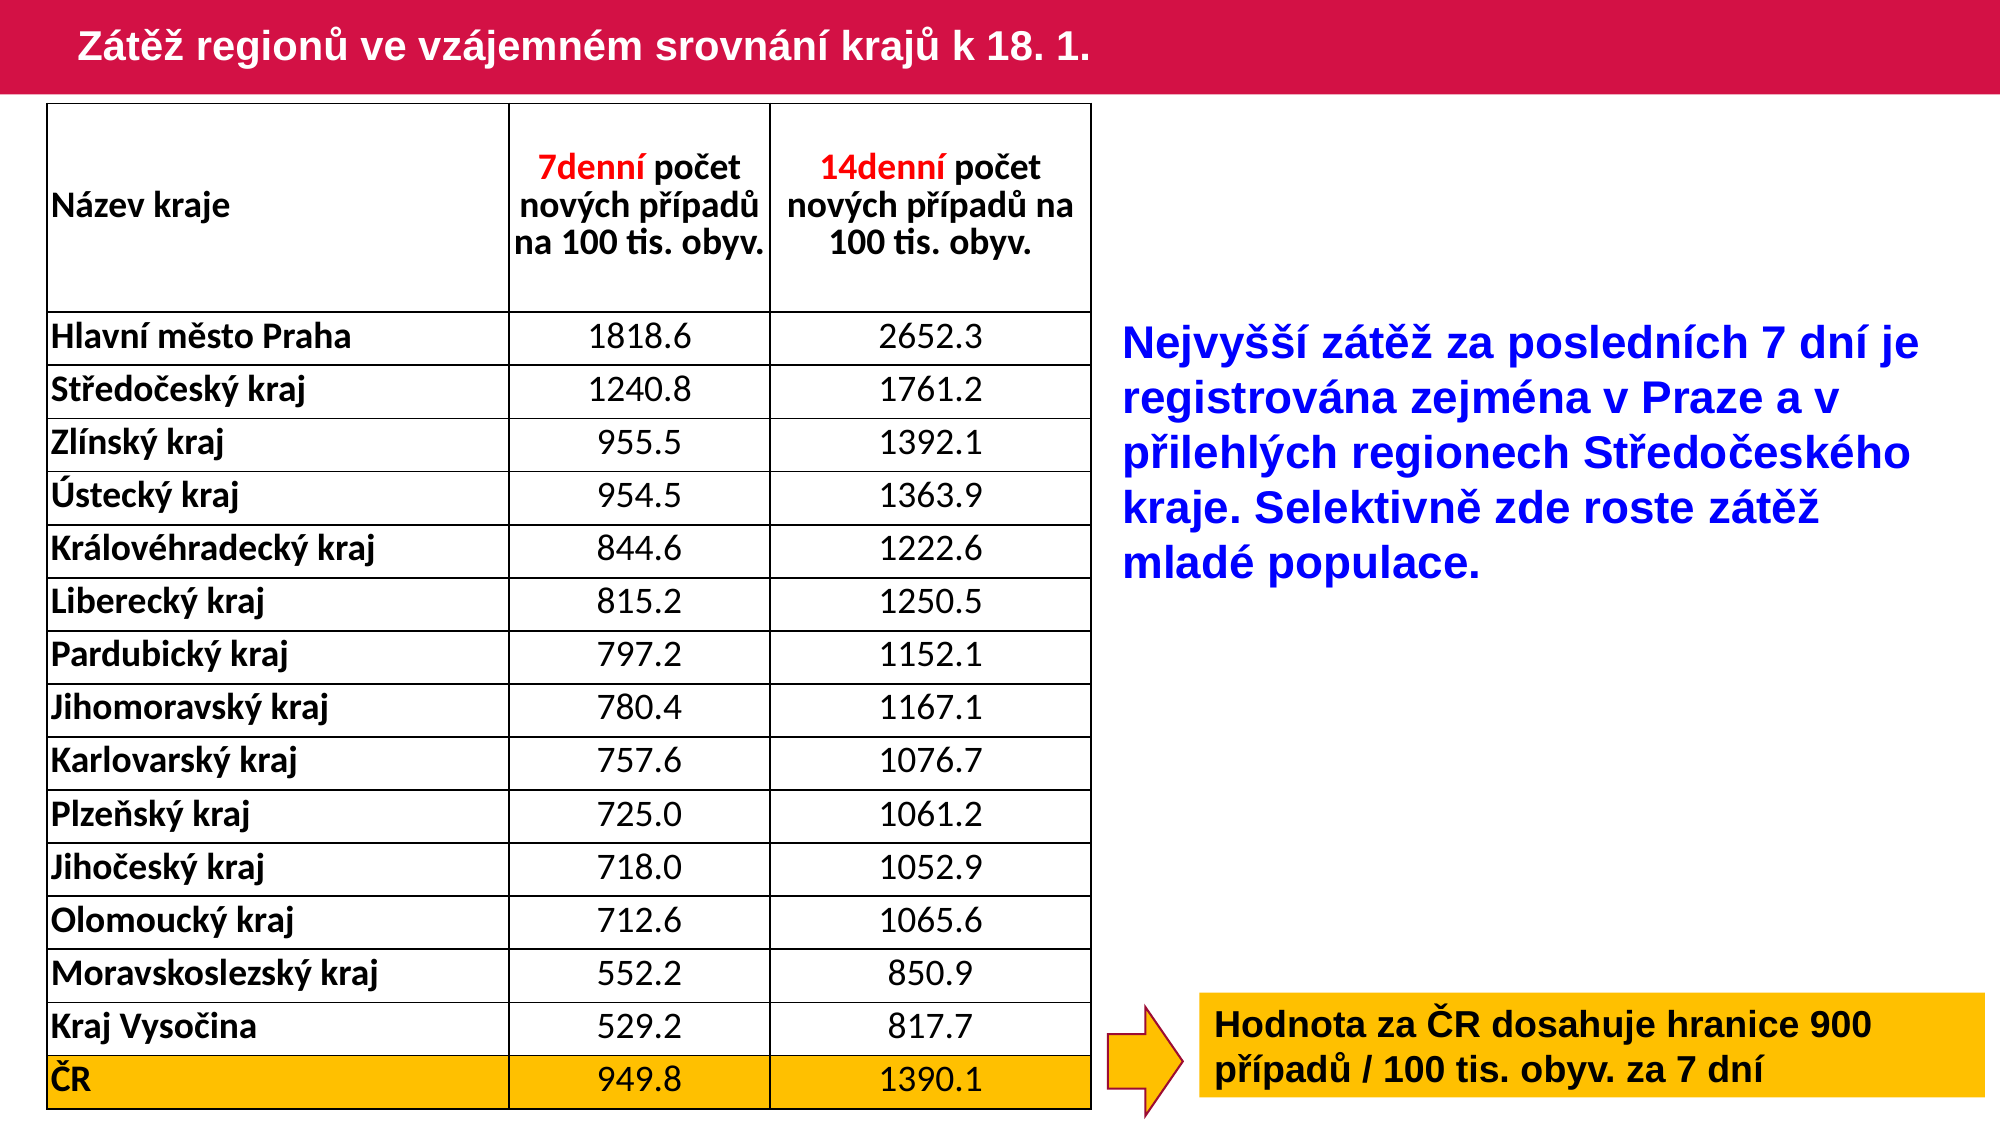

# Zátěž regionů ve vzájemném srovnání krajů k 18. 1.
| Název kraje | 7denní počet nových případů na 100 tis. obyv. | 14denní počet nových případů na 100 tis. obyv. |
| --- | --- | --- |
| Hlavní město Praha | 1818.6 | 2652.3 |
| Středočeský kraj | 1240.8 | 1761.2 |
| Zlínský kraj | 955.5 | 1392.1 |
| Ústecký kraj | 954.5 | 1363.9 |
| Královéhradecký kraj | 844.6 | 1222.6 |
| Liberecký kraj | 815.2 | 1250.5 |
| Pardubický kraj | 797.2 | 1152.1 |
| Jihomoravský kraj | 780.4 | 1167.1 |
| Karlovarský kraj | 757.6 | 1076.7 |
| Plzeňský kraj | 725.0 | 1061.2 |
| Jihočeský kraj | 718.0 | 1052.9 |
| Olomoucký kraj | 712.6 | 1065.6 |
| Moravskoslezský kraj | 552.2 | 850.9 |
| Kraj Vysočina | 529.2 | 817.7 |
| ČR | 949.8 | 1390.1 |

Nejvyšší zátěž za posledních 7 dní je registrována zejména v Praze a v přilehlých regionech Středočeského kraje. Selektivně zde roste zátěž mladé populace.

Hodnota za ČR dosahuje hranice 900 případů / 100 tis. obyv. za 7 dní